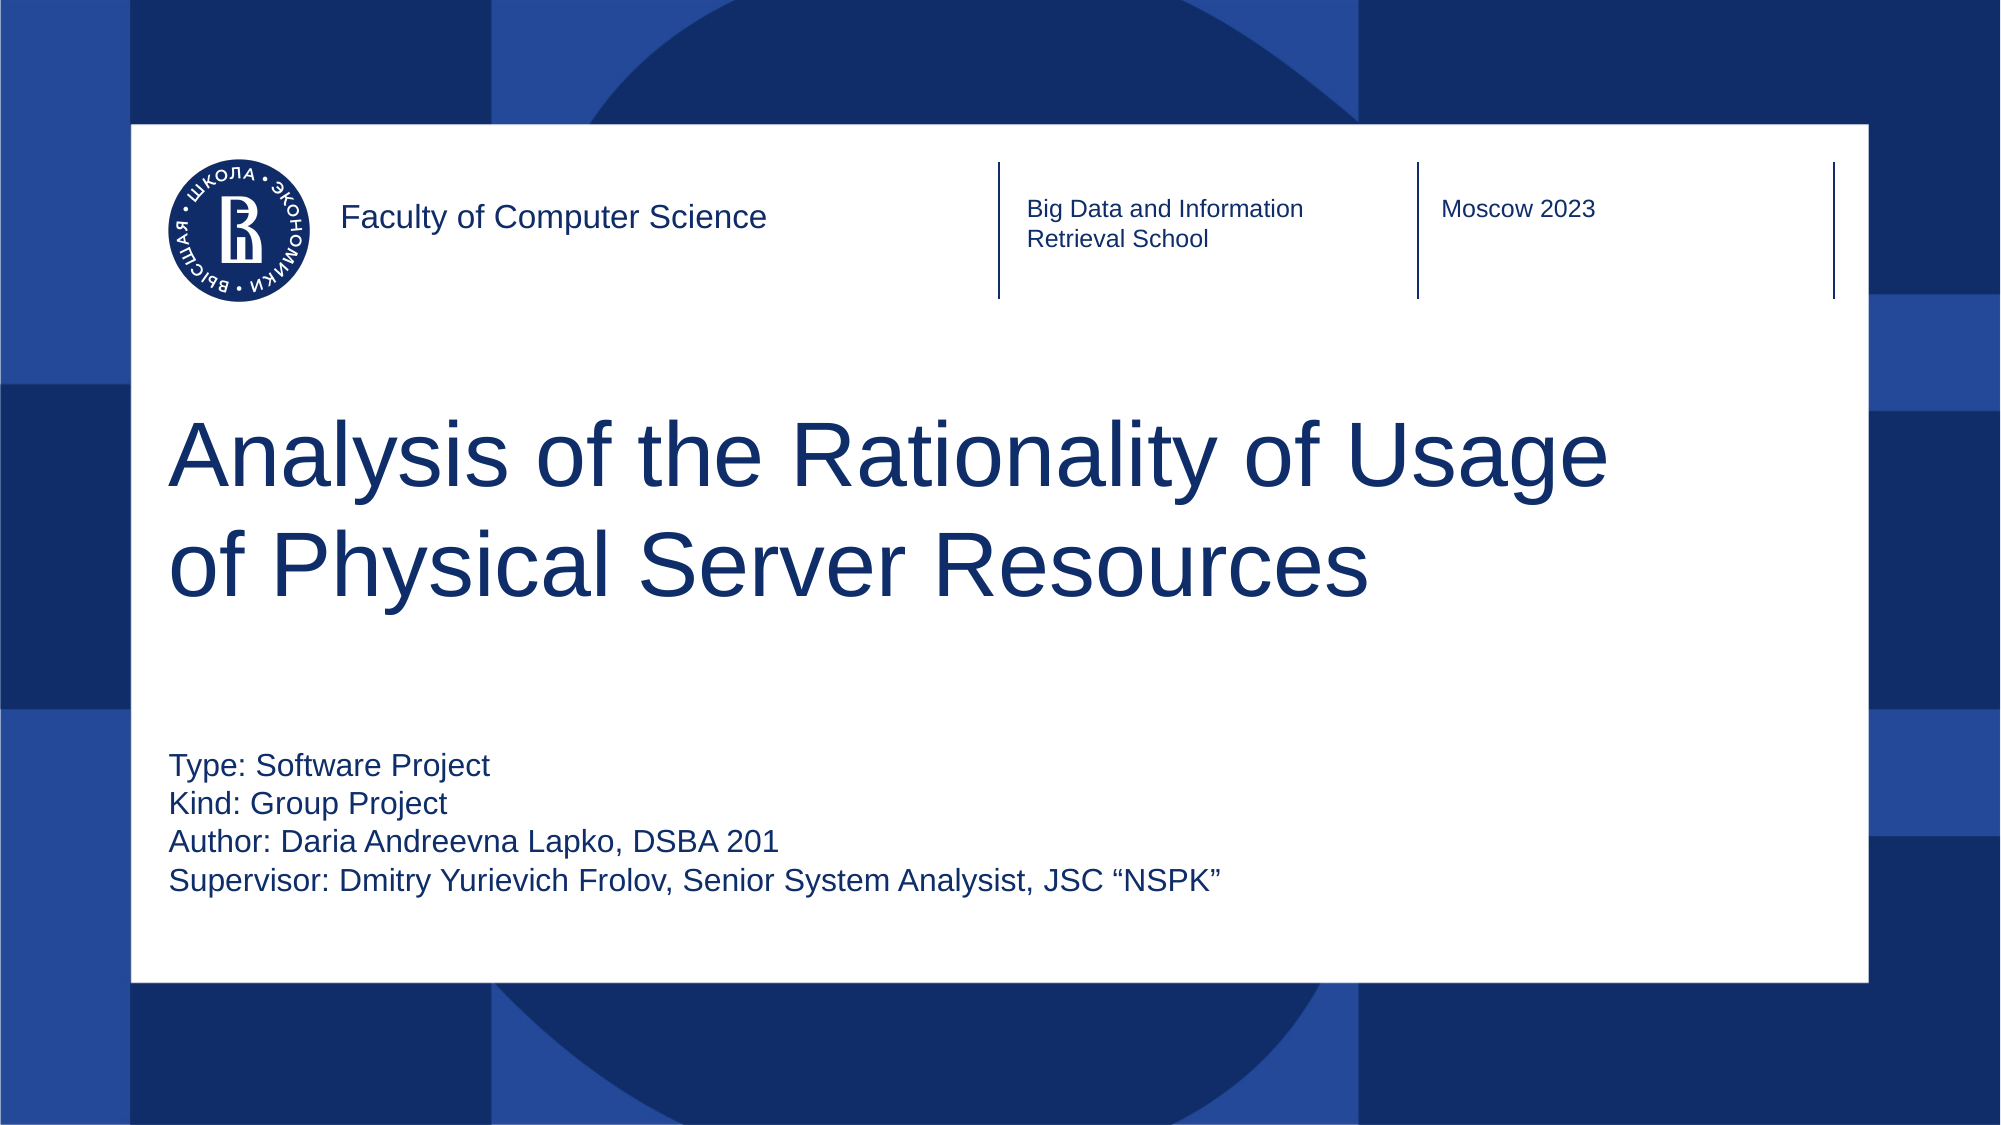

Big Data and Information Retrieval School

Moscow 2023
Faculty of Computer Science
# Analysis of the Rationality of Usage of Physical Server Resources
Type: Software Project
Kind: Group Project
Author: Daria Andreevna Lapko, DSBA 201
Supervisor: Dmitry Yurievich Frolov, Senior System Analysist, JSC “NSPK”